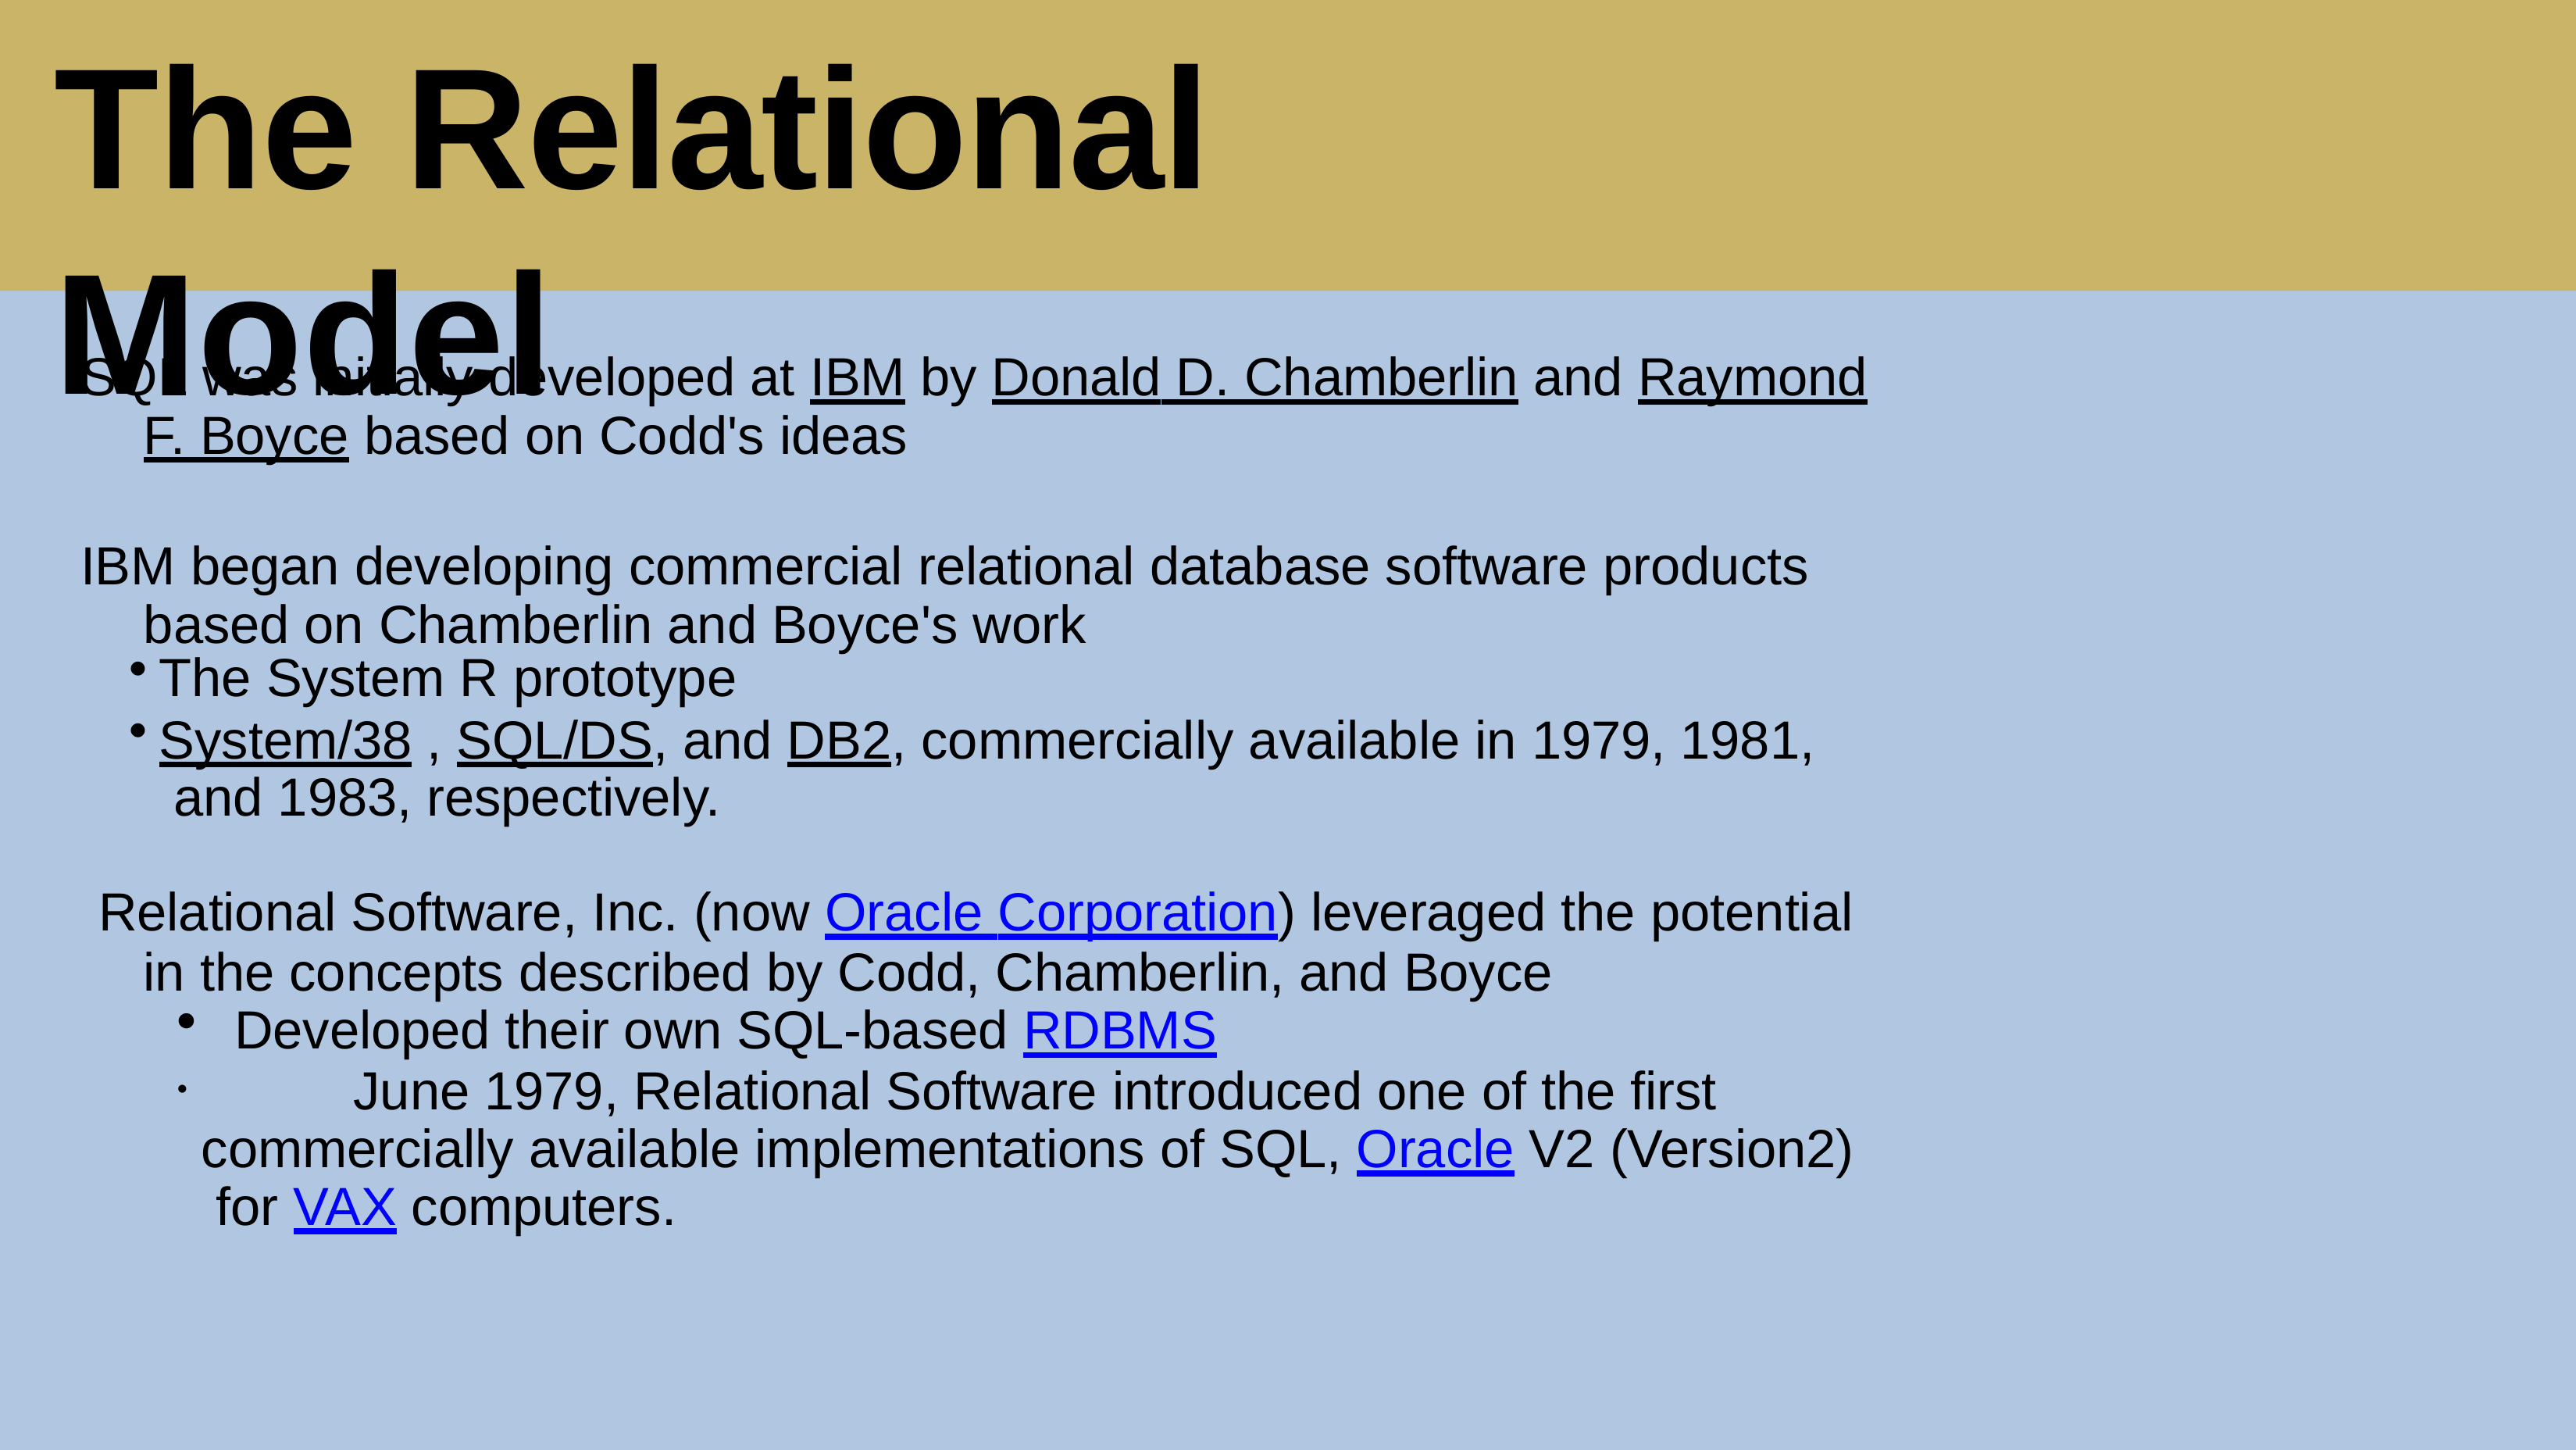

# The Relational Model
SQL was initially developed at IBM by Donald D. Chamberlin and Raymond  F. Boyce based on Codd's ideas

IBM began developing commercial relational database software products  based on Chamberlin and Boyce's work
The System R prototype
System/38 , SQL/DS, and DB2, commercially available in 1979, 1981,  and 1983, respectively.
Relational Software, Inc. (now Oracle Corporation) leveraged the potential  in the concepts described by Codd, Chamberlin, and Boyce
Developed their own SQL-based RDBMS
	June 1979, Relational Software introduced one of the first  commercially available implementations of SQL, Oracle V2 (Version2)  for VAX computers.